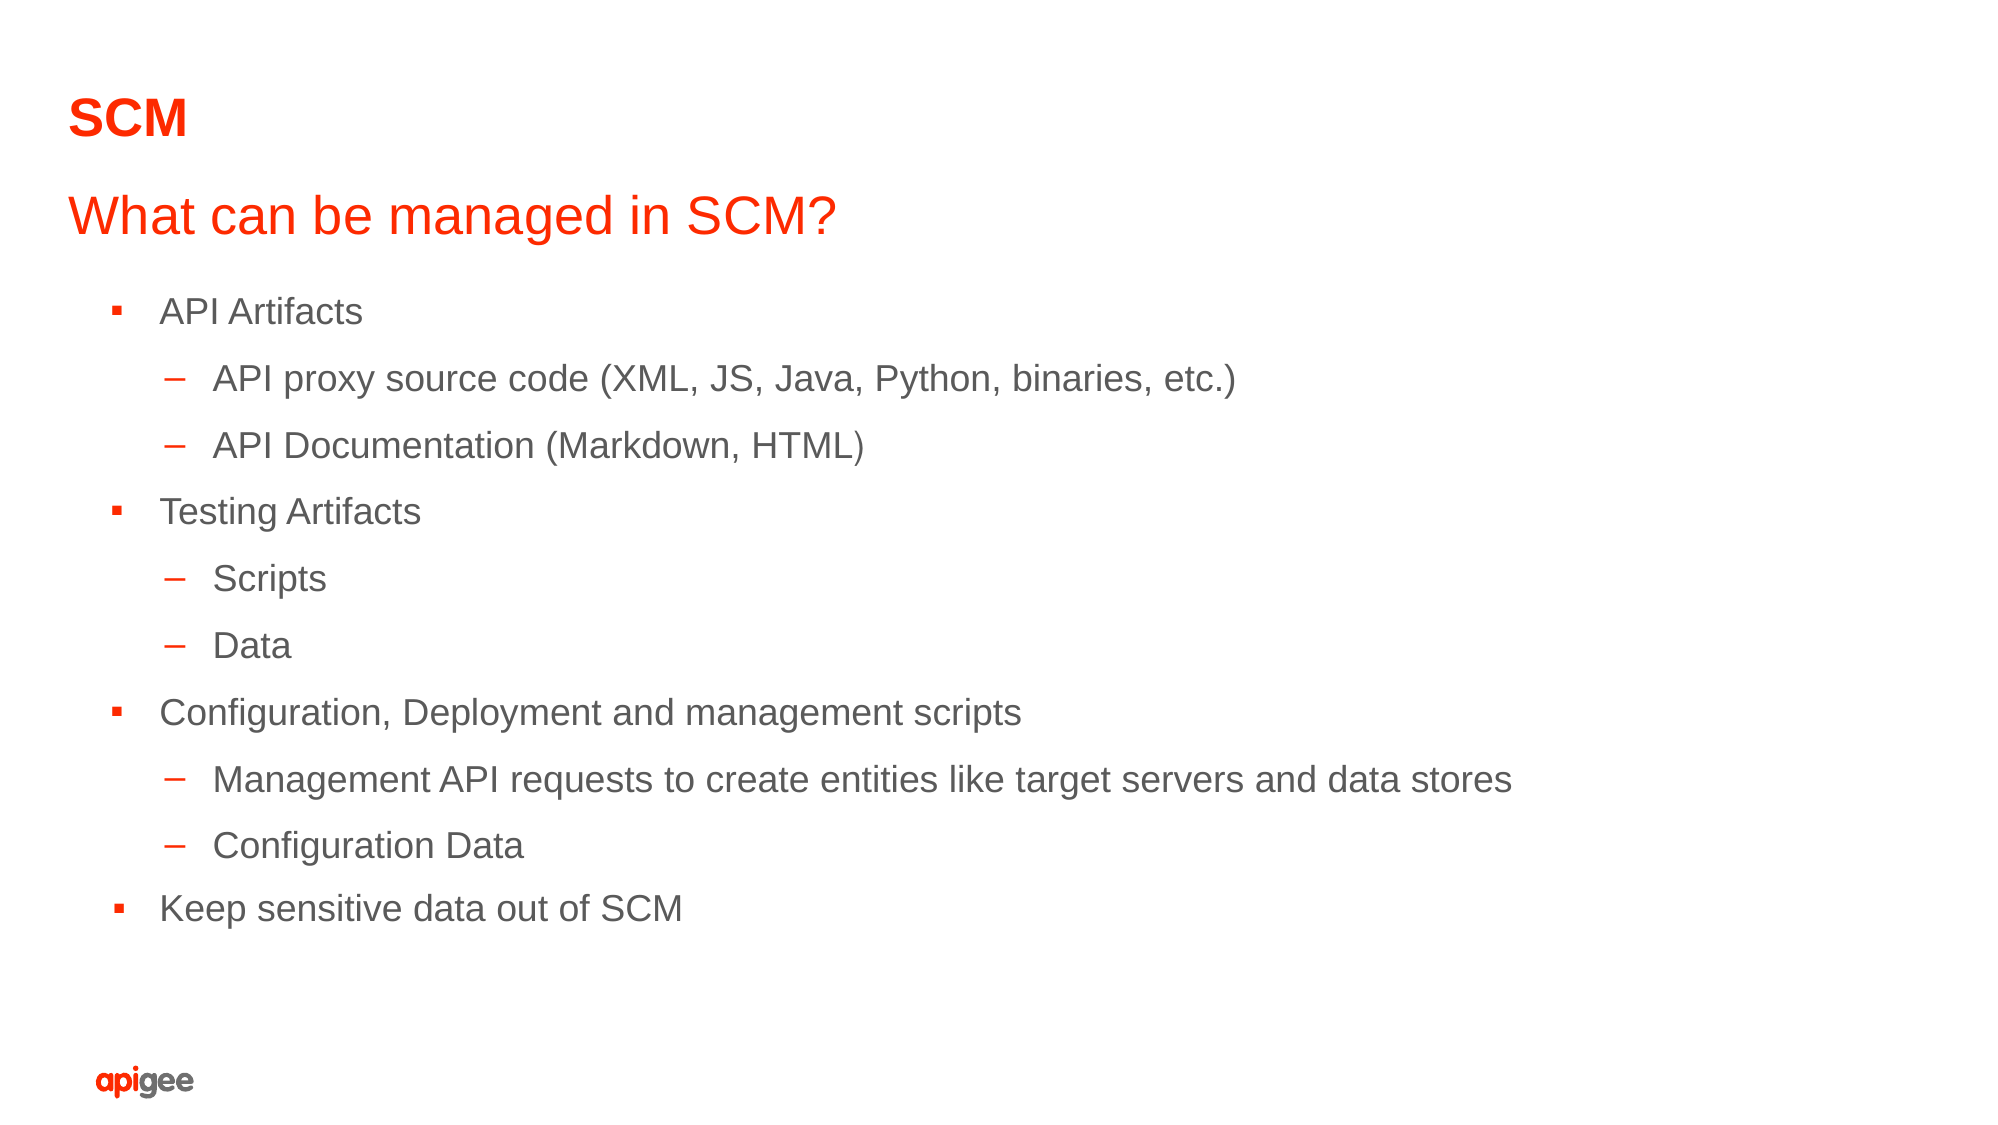

# SCM
What can be managed in SCM?
API Artifacts
API proxy source code (XML, JS, Java, Python, binaries, etc.)
API Documentation (Markdown, HTML)
Testing Artifacts
Scripts
Data
Configuration, Deployment and management scripts
Management API requests to create entities like target servers and data stores
Configuration Data
Keep sensitive data out of SCM